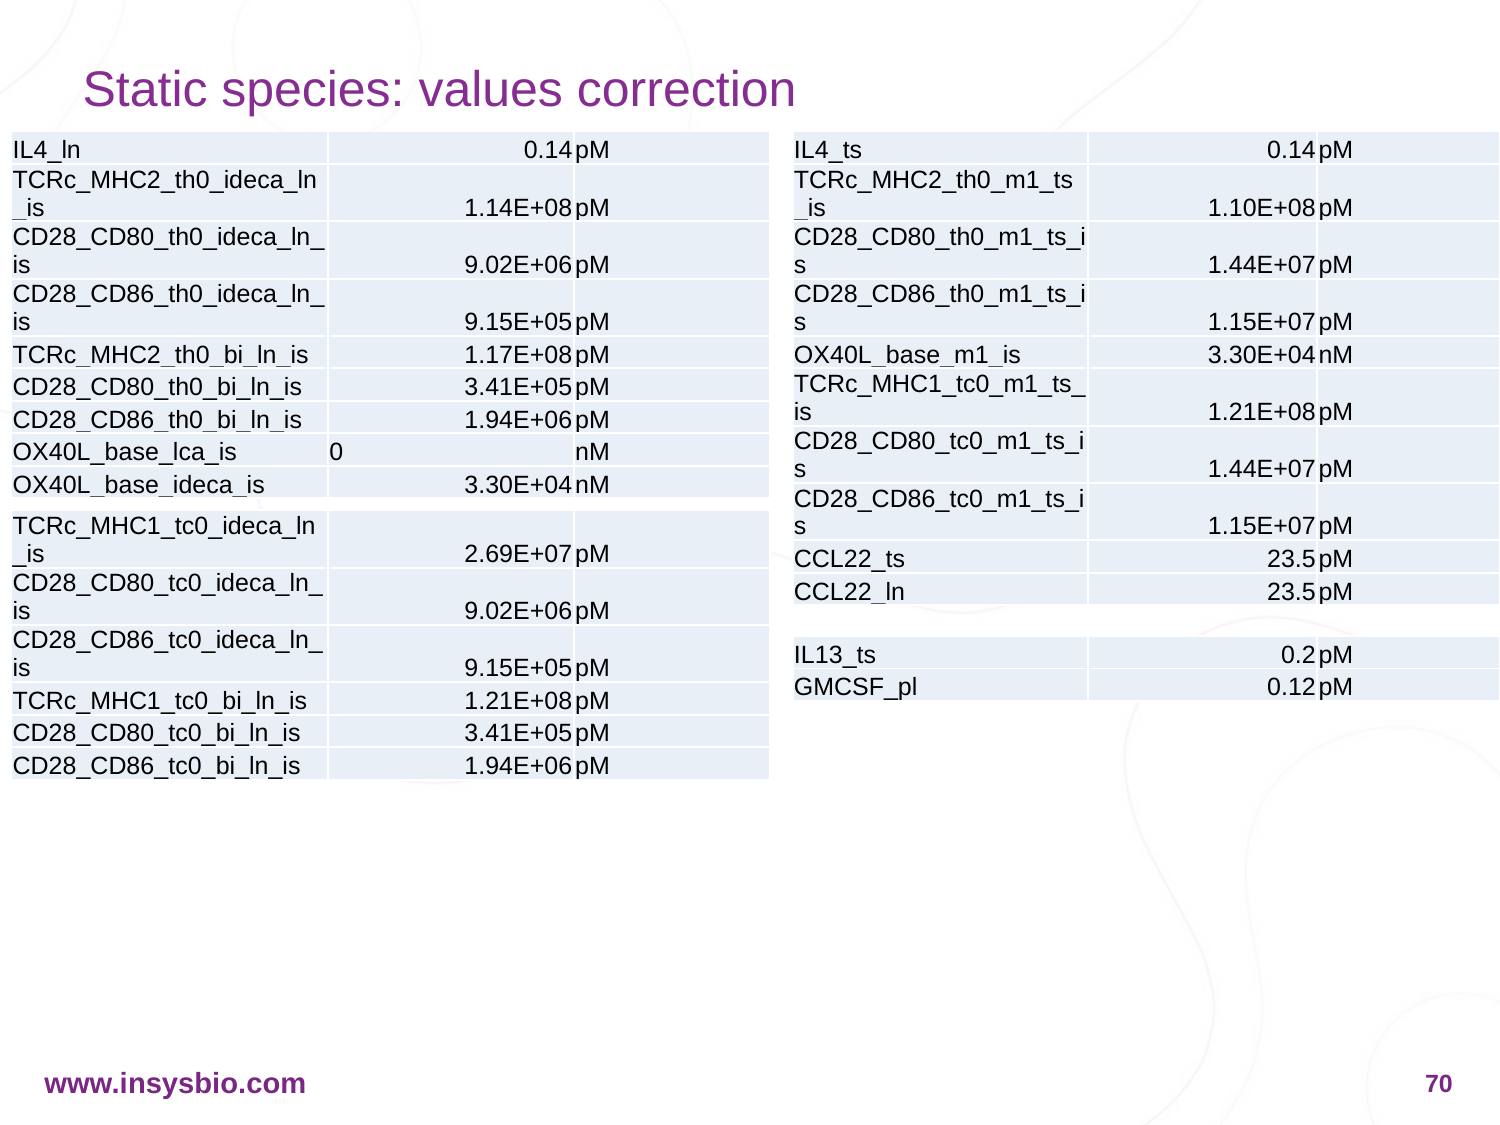

# Static species: values correction
| IL4\_ln | 0.14 | pM |
| --- | --- | --- |
| TCRc\_MHC2\_th0\_ideca\_ln\_is | 1.14E+08 | pM |
| CD28\_CD80\_th0\_ideca\_ln\_is | 9.02E+06 | pM |
| CD28\_CD86\_th0\_ideca\_ln\_is | 9.15E+05 | pM |
| TCRc\_MHC2\_th0\_bi\_ln\_is | 1.17E+08 | pM |
| CD28\_CD80\_th0\_bi\_ln\_is | 3.41E+05 | pM |
| CD28\_CD86\_th0\_bi\_ln\_is | 1.94E+06 | pM |
| OX40L\_base\_lca\_is | 0 | nM |
| OX40L\_base\_ideca\_is | 3.30E+04 | nM |
| IL4\_ts | 0.14 | pM |
| --- | --- | --- |
| TCRc\_MHC2\_th0\_m1\_ts\_is | 1.10E+08 | pM |
| CD28\_CD80\_th0\_m1\_ts\_is | 1.44E+07 | pM |
| CD28\_CD86\_th0\_m1\_ts\_is | 1.15E+07 | pM |
| OX40L\_base\_m1\_is | 3.30E+04 | nM |
| TCRc\_MHC1\_tc0\_m1\_ts\_is | 1.21E+08 | pM |
| CD28\_CD80\_tc0\_m1\_ts\_is | 1.44E+07 | pM |
| CD28\_CD86\_tc0\_m1\_ts\_is | 1.15E+07 | pM |
| CCL22\_ts | 23.5 | pM |
| CCL22\_ln | 23.5 | pM |
| TCRc\_MHC1\_tc0\_ideca\_ln\_is | 2.69E+07 | pM |
| --- | --- | --- |
| CD28\_CD80\_tc0\_ideca\_ln\_is | 9.02E+06 | pM |
| CD28\_CD86\_tc0\_ideca\_ln\_is | 9.15E+05 | pM |
| TCRc\_MHC1\_tc0\_bi\_ln\_is | 1.21E+08 | pM |
| CD28\_CD80\_tc0\_bi\_ln\_is | 3.41E+05 | pM |
| CD28\_CD86\_tc0\_bi\_ln\_is | 1.94E+06 | pM |
| IL13\_ts | 0.2 | pM |
| --- | --- | --- |
| GMCSF\_pl | 0.12 | pM |
70